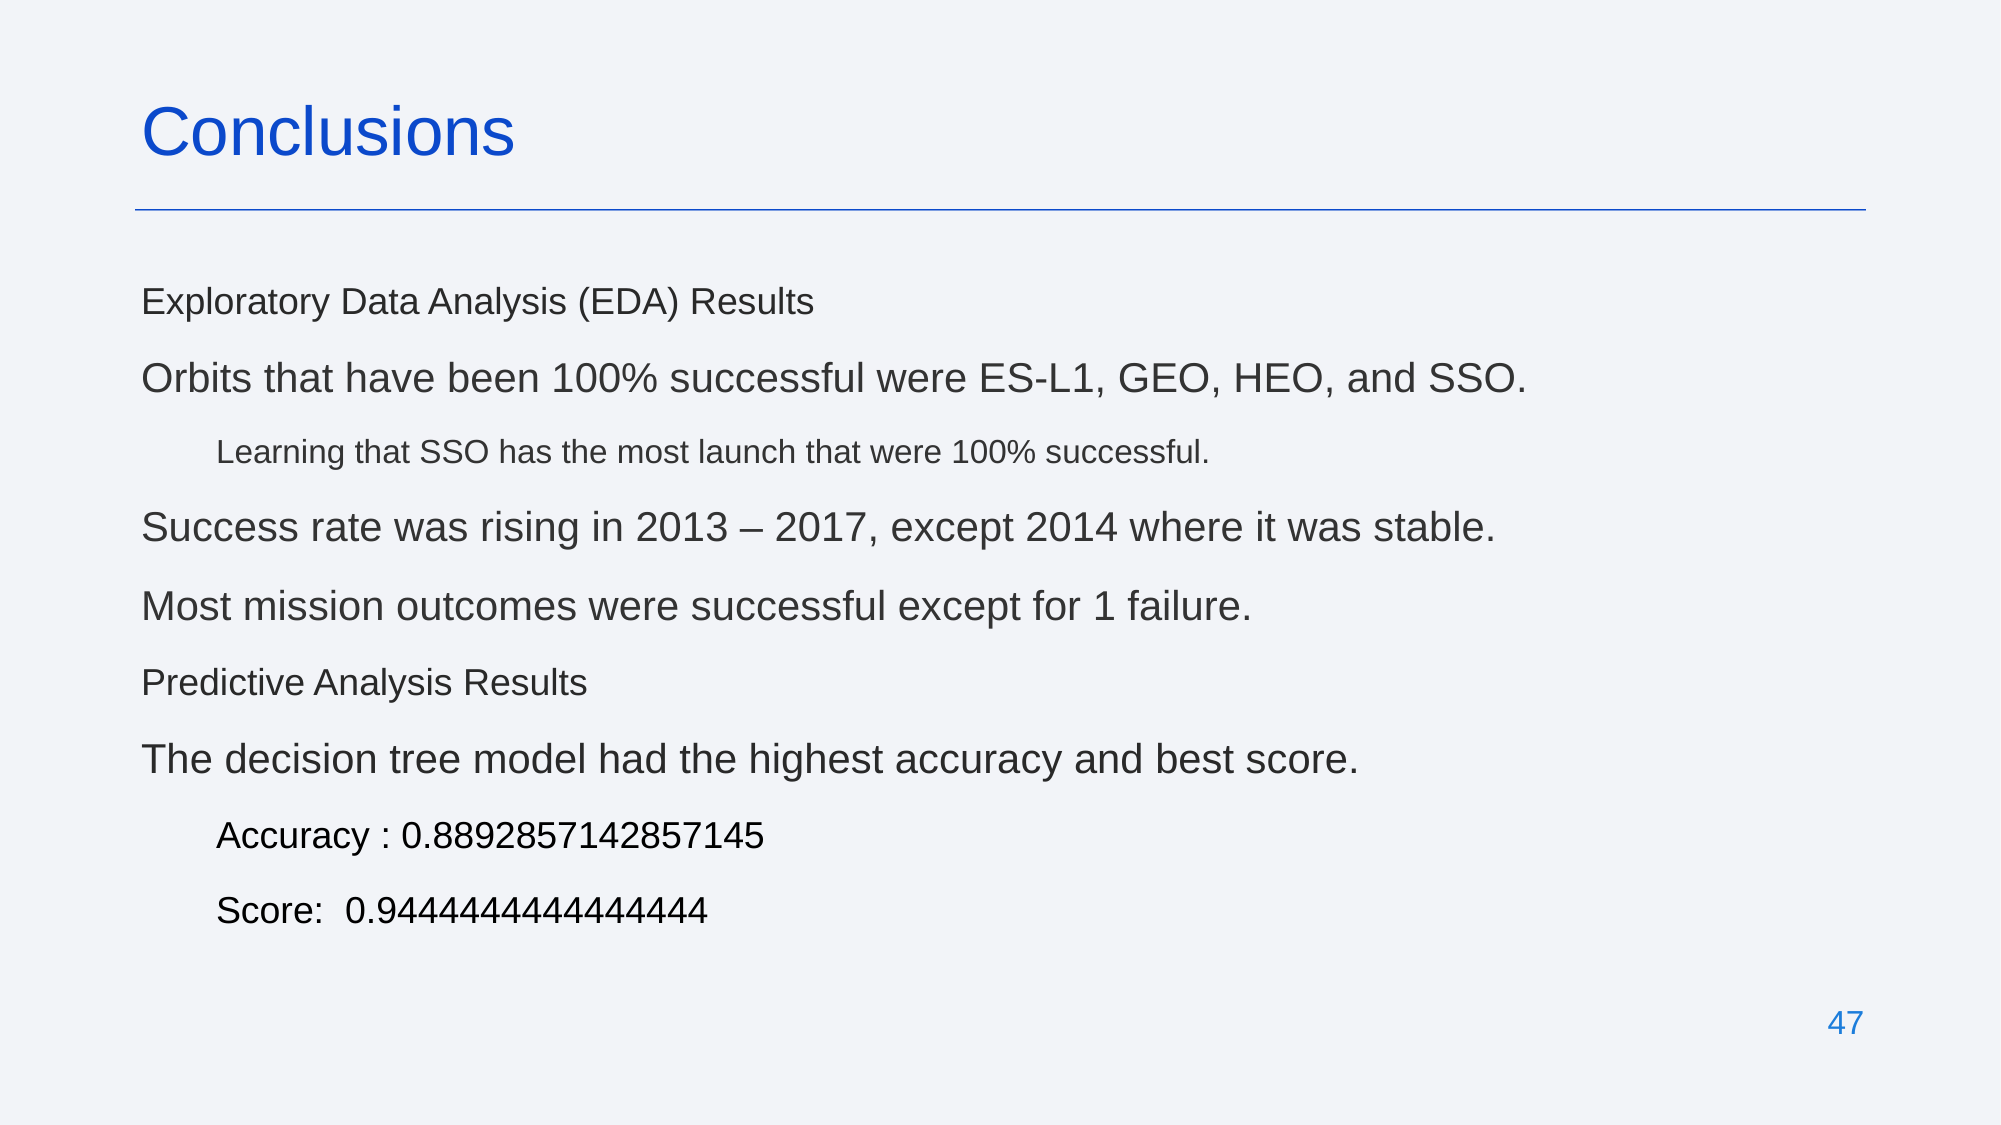

Conclusions
Exploratory Data Analysis (EDA) Results
Orbits that have been 100% successful were ES-L1, GEO, HEO, and SSO.
Learning that SSO has the most launch that were 100% successful.
Success rate was rising in 2013 – 2017, except 2014 where it was stable.
Most mission outcomes were successful except for 1 failure.
Predictive Analysis Results
The decision tree model had the highest accuracy and best score.
Accuracy : 0.8892857142857145
Score:  0.9444444444444444

47